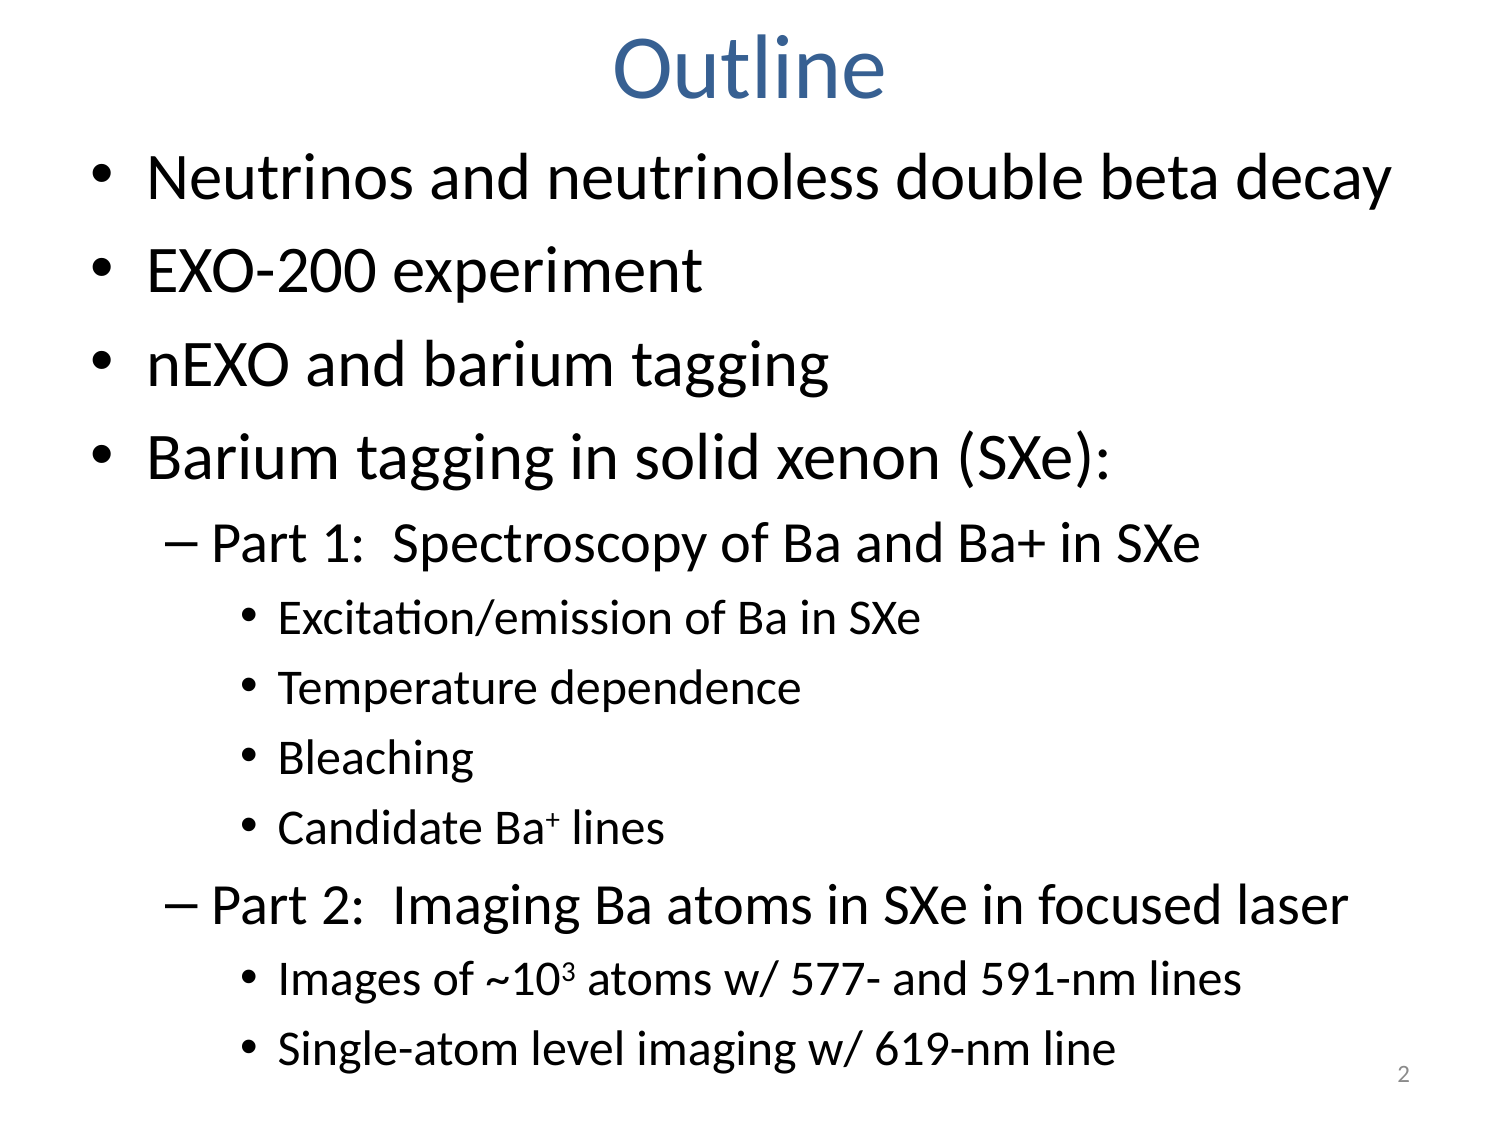

Outline
Neutrinos and neutrinoless double beta decay
EXO-200 experiment
nEXO and barium tagging
Barium tagging in solid xenon (SXe):
Part 1:  Spectroscopy of Ba and Ba+ in SXe
Excitation/emission of Ba in SXe
Temperature dependence
Bleaching
Candidate Ba+ lines
Part 2:  Imaging Ba atoms in SXe in focused laser
Images of ~103 atoms w/ 577- and 591-nm lines
Single-atom level imaging w/ 619-nm line
2